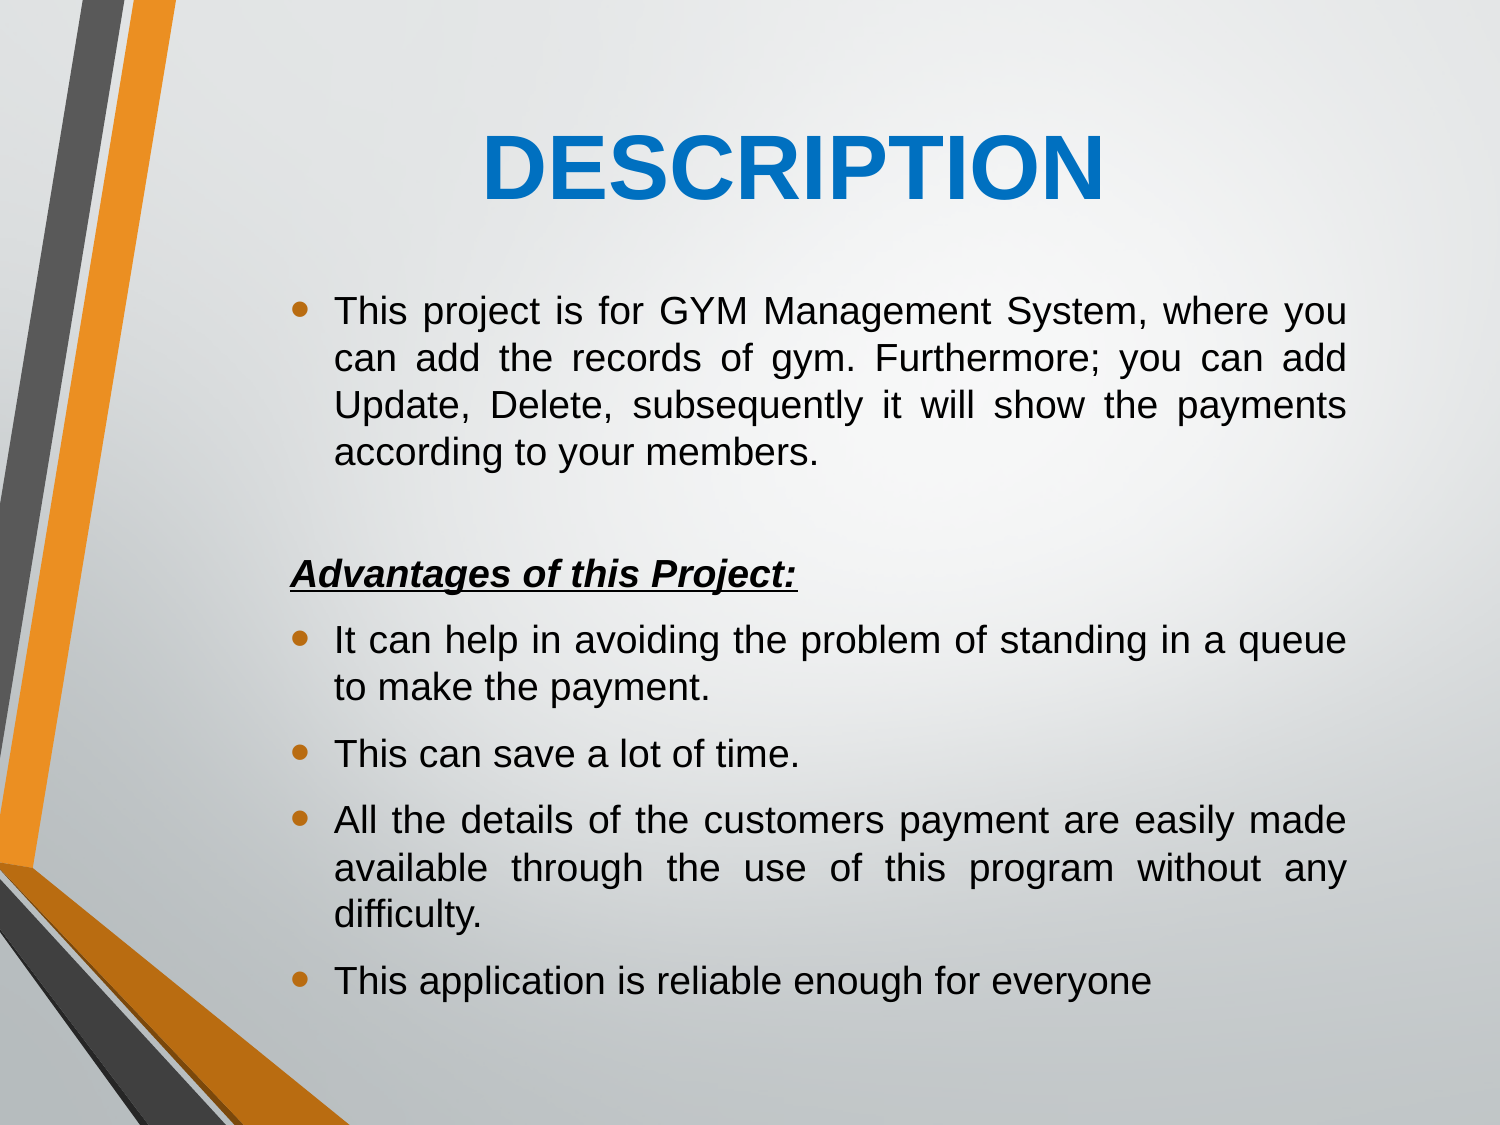

# DESCRIPTION
This project is for GYM Management System, where you can add the records of gym. Furthermore; you can add Update, Delete, subsequently it will show the payments according to your members.

Advantages of this Project:
It can help in avoiding the problem of standing in a queue to make the payment.
This can save a lot of time.
All the details of the customers payment are easily made available through the use of this program without any difficulty.
This application is reliable enough for everyone